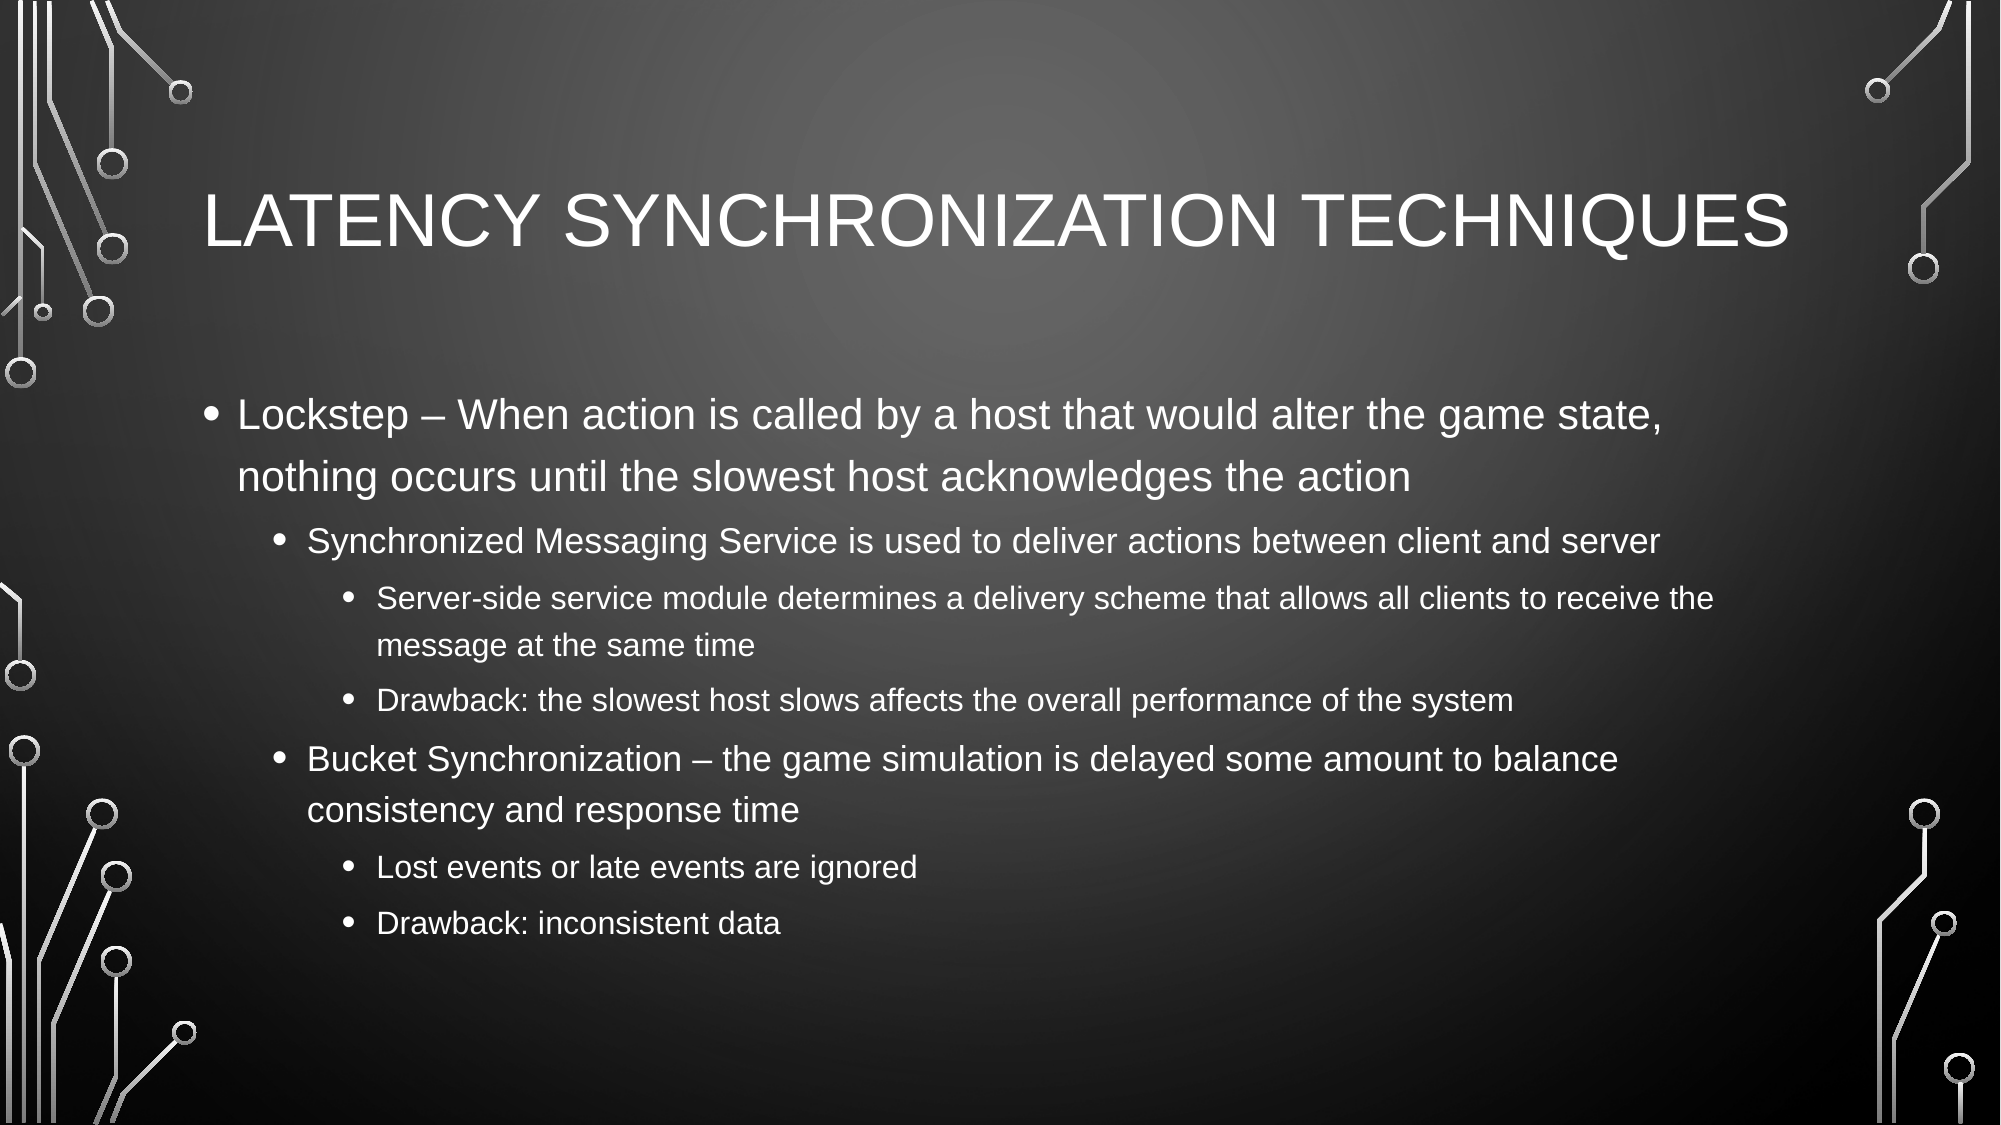

# Latency Synchronization Techniques
Lockstep – When action is called by a host that would alter the game state, nothing occurs until the slowest host acknowledges the action
Synchronized Messaging Service is used to deliver actions between client and server
Server-side service module determines a delivery scheme that allows all clients to receive the message at the same time
Drawback: the slowest host slows affects the overall performance of the system
Bucket Synchronization – the game simulation is delayed some amount to balance consistency and response time
Lost events or late events are ignored
Drawback: inconsistent data